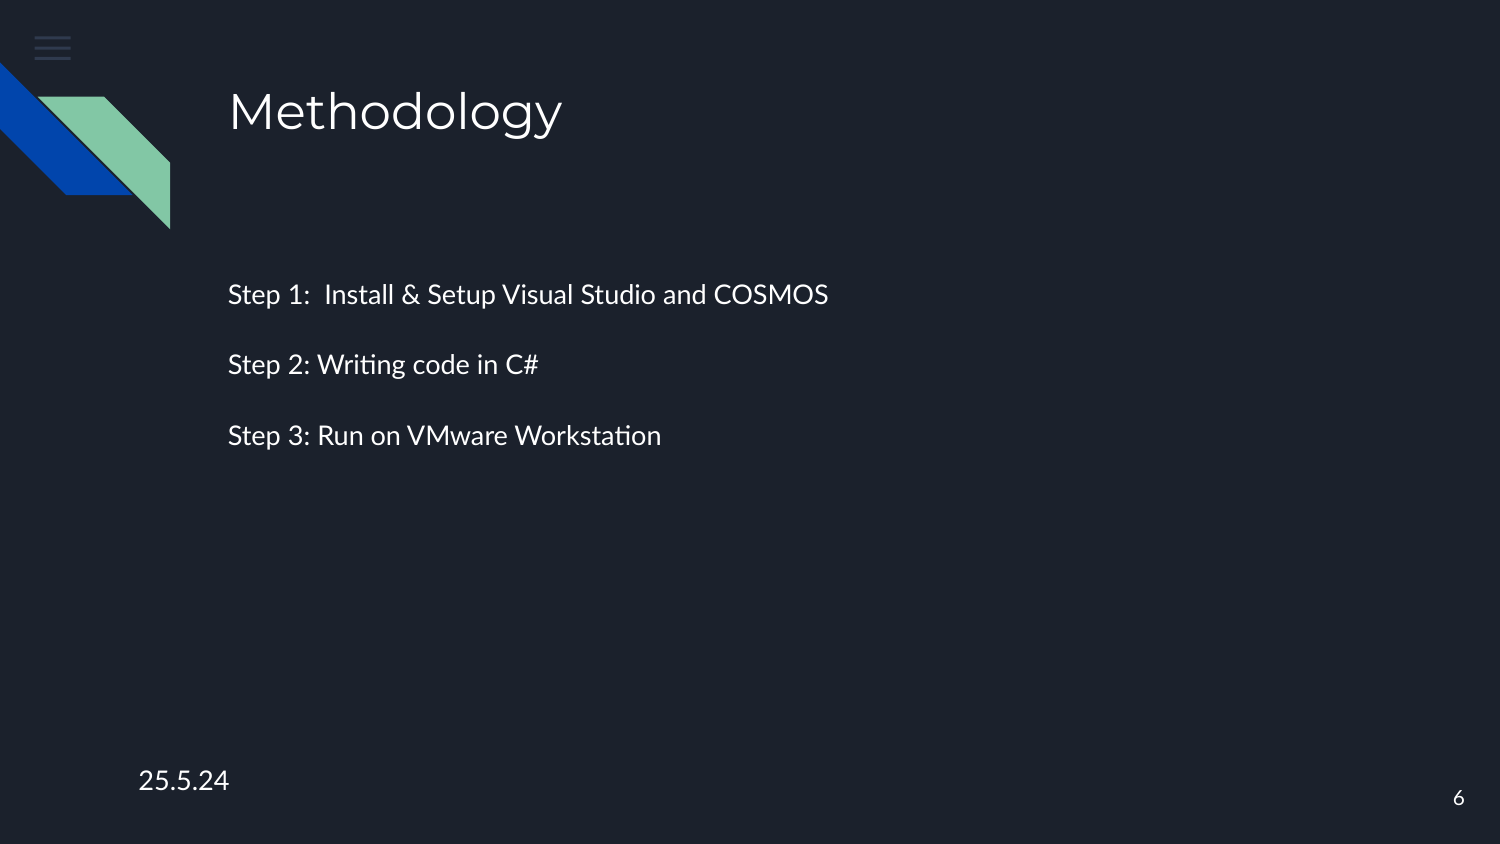

# Methodology
Step 1:  Install & Setup Visual Studio and COSMOS
Step 2: Writing code in C#
Step 3: Run on VMware Workstation
25.5.24
6